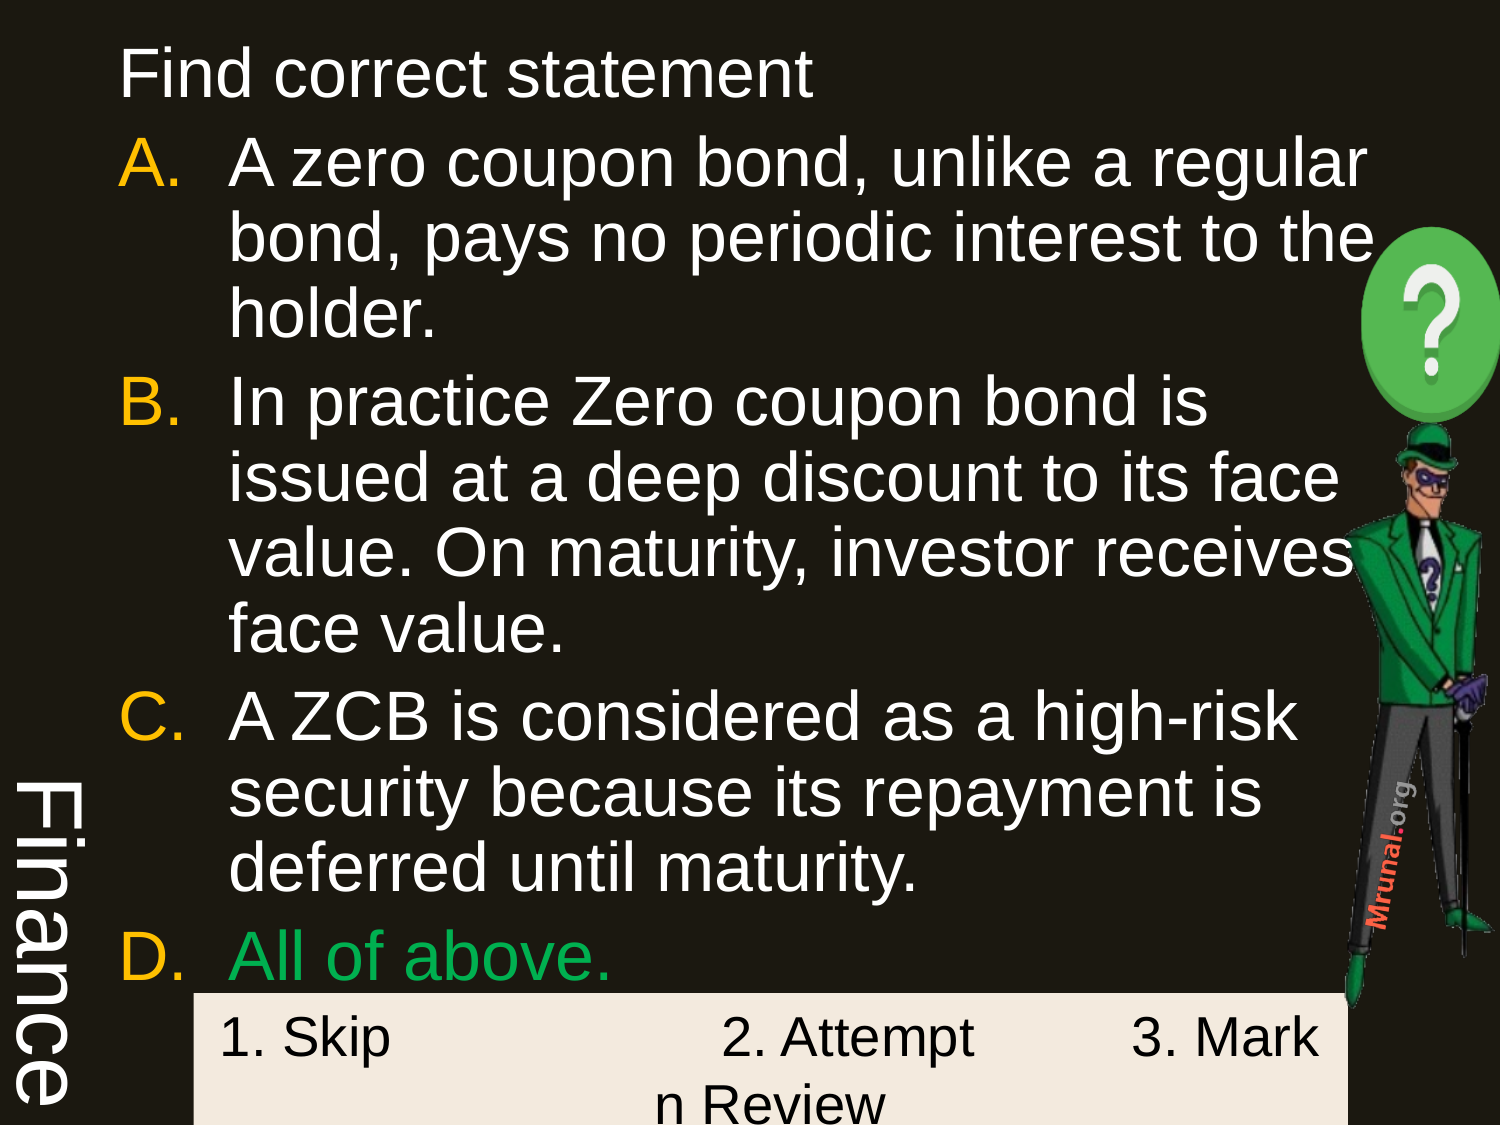

Finance
Find correct statement
A zero coupon bond, unlike a regular bond, pays no periodic interest to the holder.
In practice Zero coupon bond is issued at a deep discount to its face value. On maturity, investor receives face value.
A ZCB is considered as a high-risk security because its repayment is deferred until maturity.
All of above.